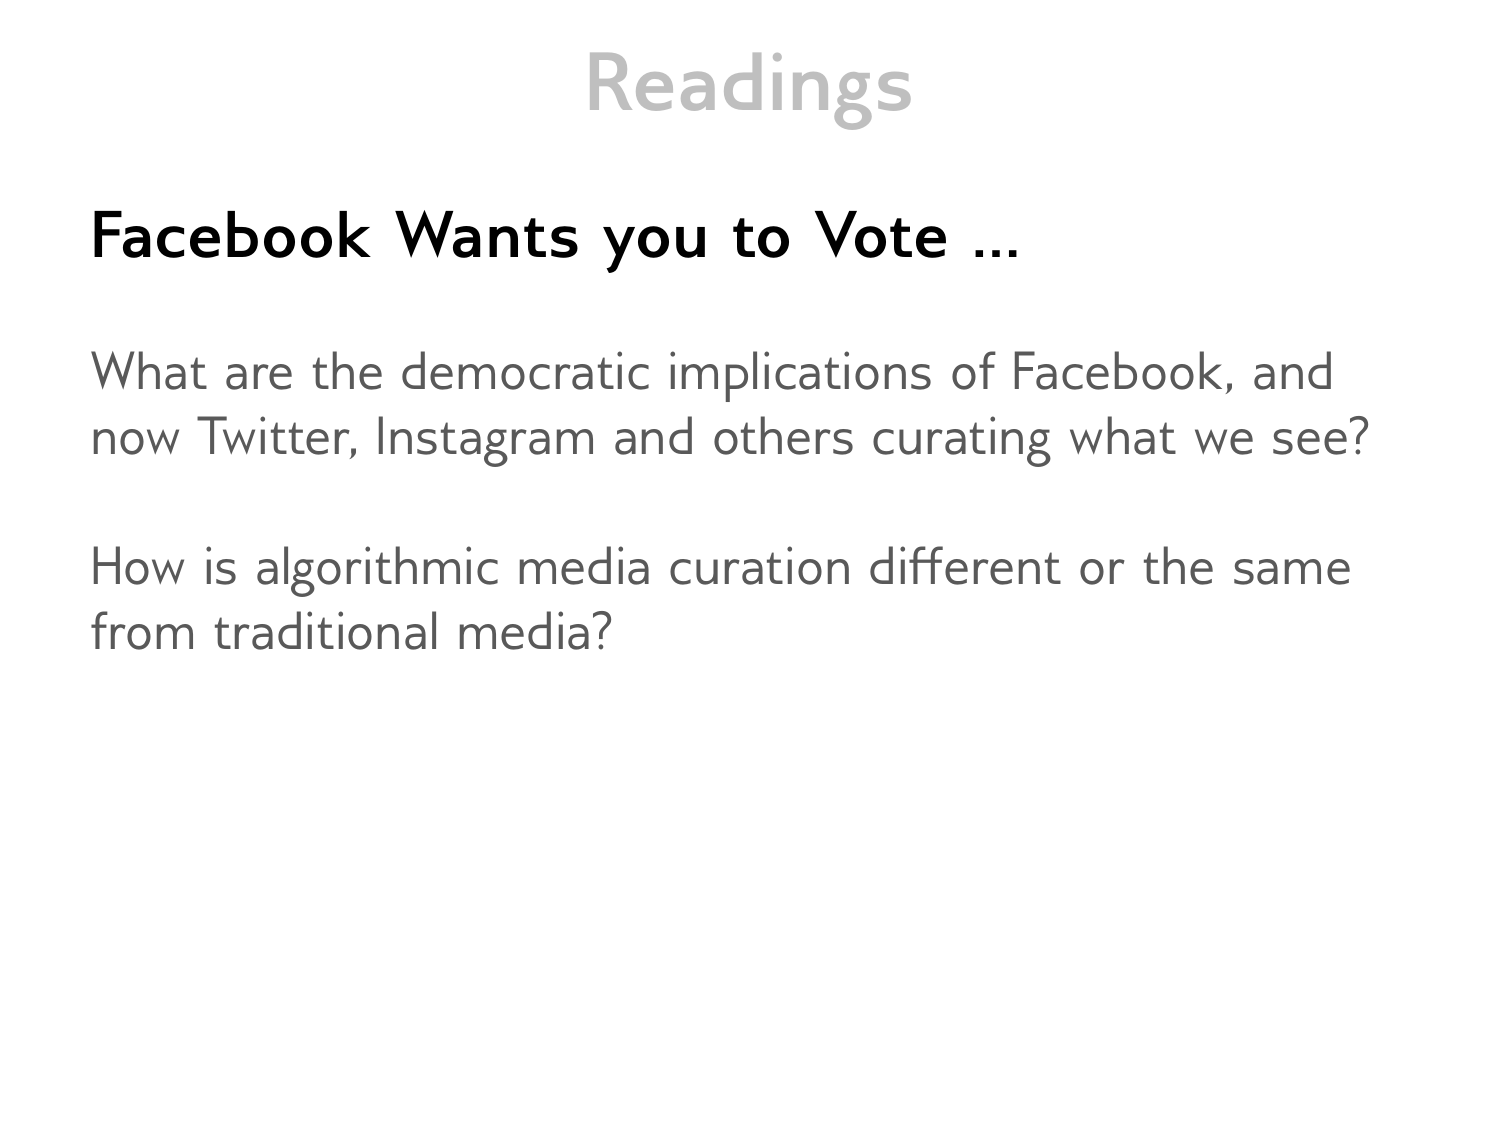

# Readings
Facebook Wants you to Vote …

What are the democratic implications of Facebook, and now Twitter, Instagram and others curating what we see?

How is algorithmic media curation different or the same from traditional media?